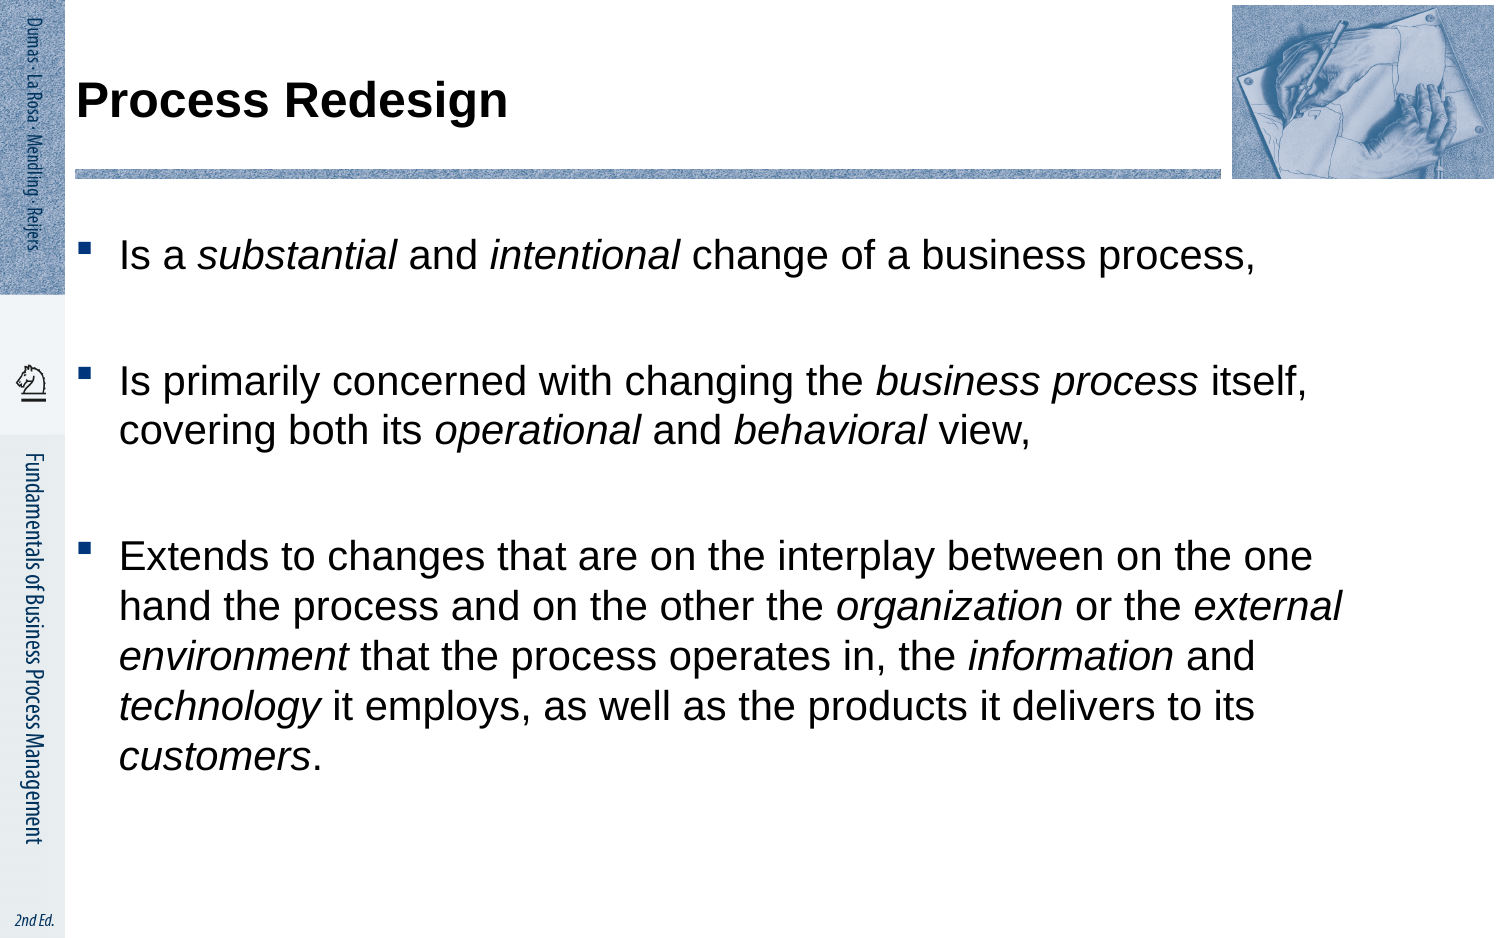

# Process Redesign
Is a substantial and intentional change of a business process,

Is primarily concerned with changing the business process itself, covering both its operational and behavioral view,

Extends to changes that are on the interplay between on the one hand the process and on the other the organization or the external environment that the process operates in, the information and technology it employs, as well as the products it delivers to its customers.